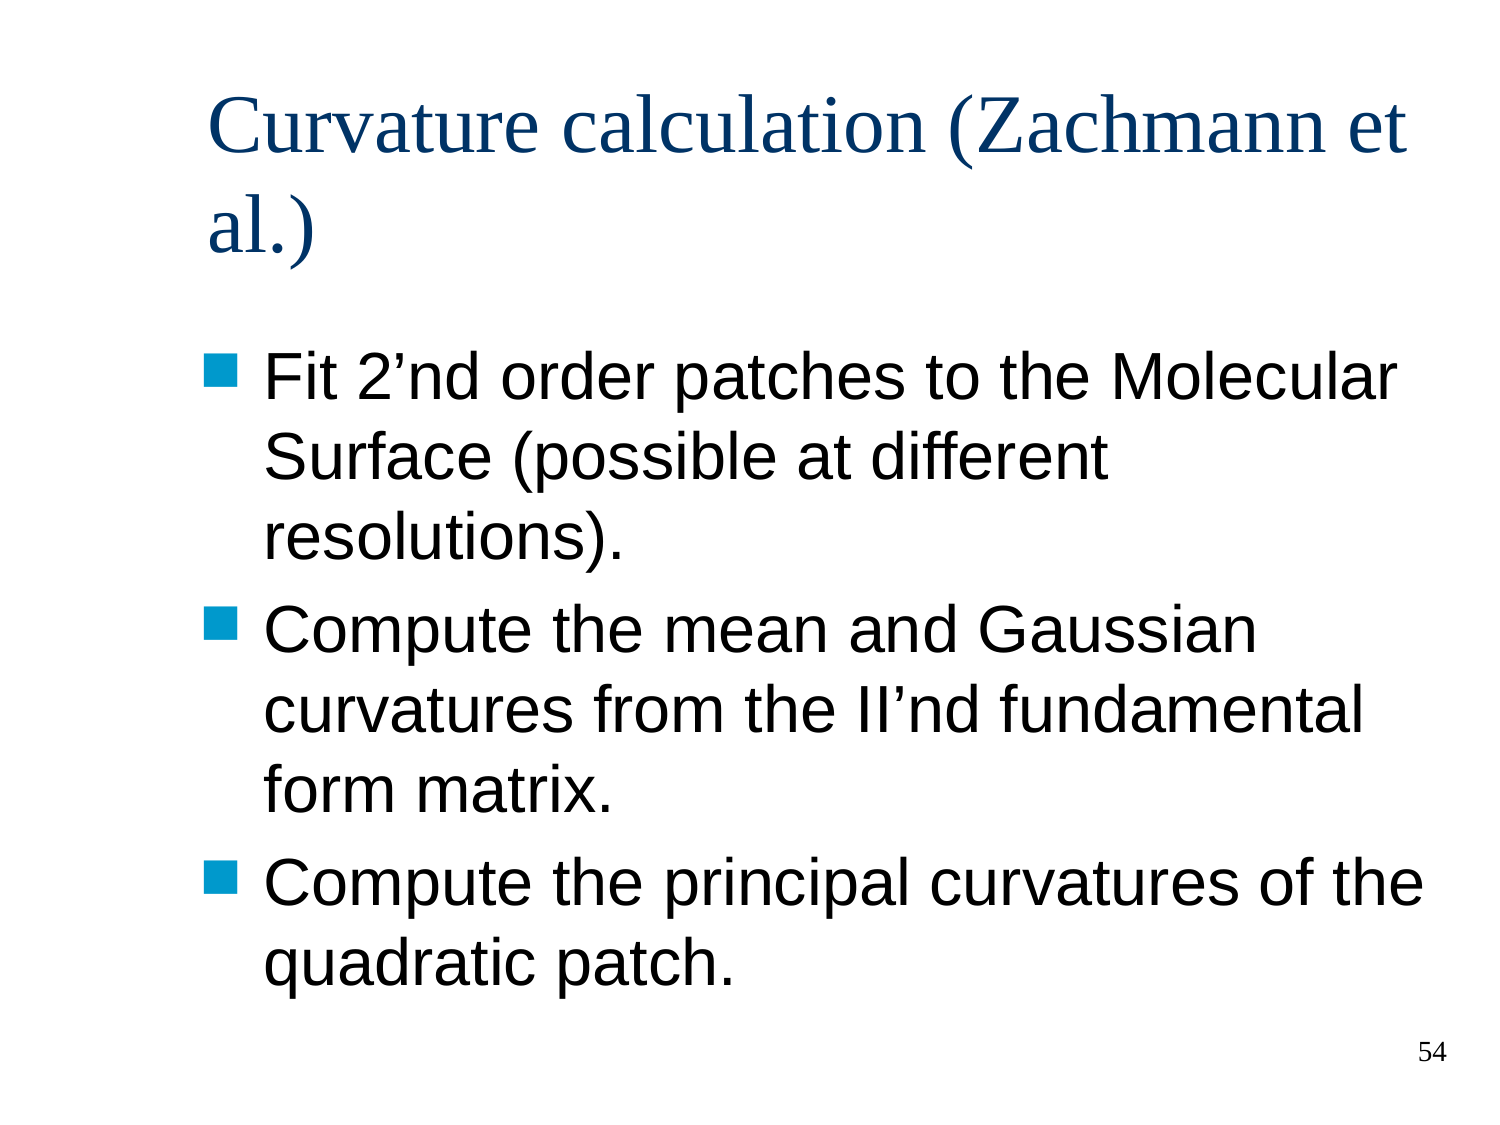

# Curvature calculation (Zachmann et al.)
Fit 2’nd order patches to the Molecular Surface (possible at different resolutions).
Compute the mean and Gaussian curvatures from the II’nd fundamental form matrix.
Compute the principal curvatures of the quadratic patch.
54